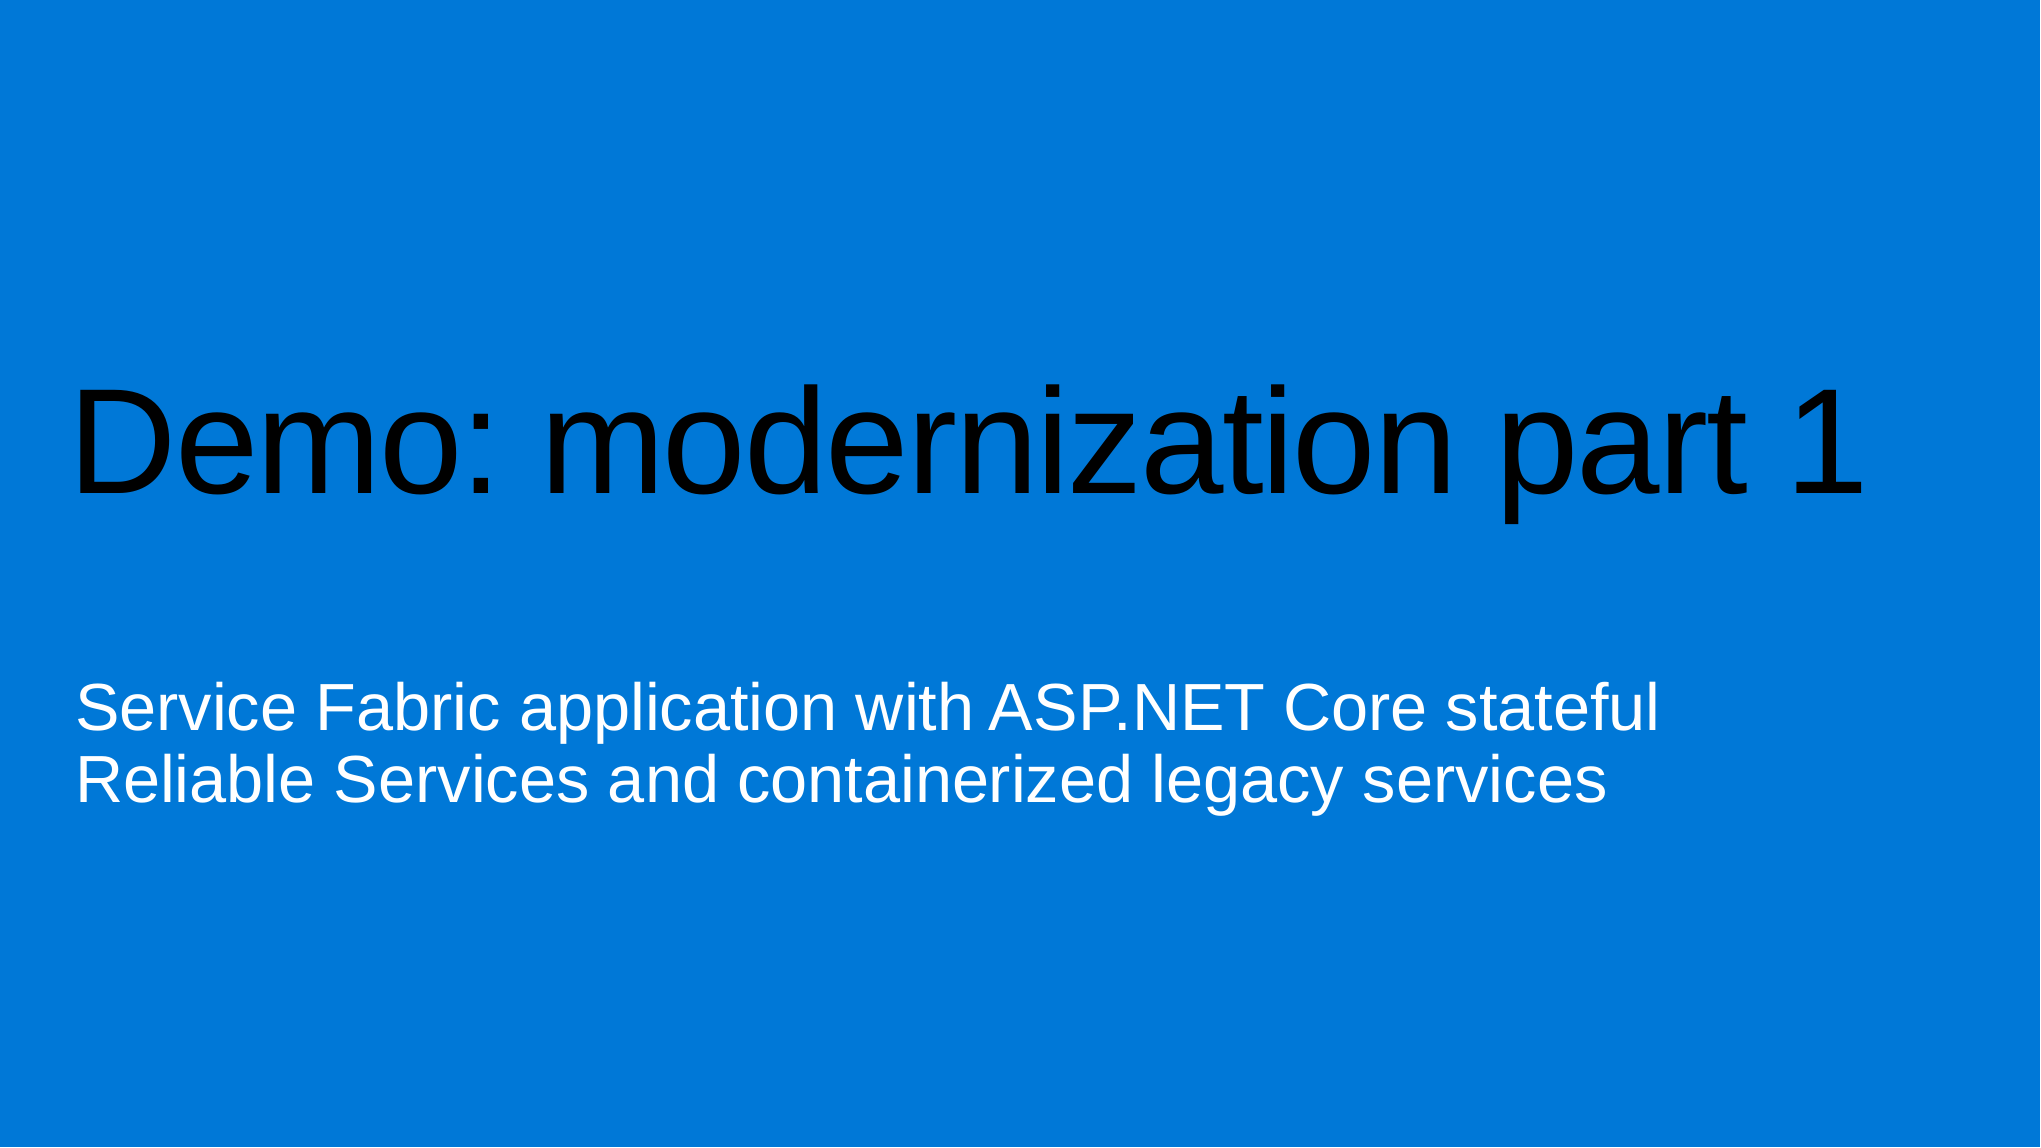

# Demo: modernization part 1
Service Fabric application with ASP.NET Core stateful Reliable Services and containerized legacy services